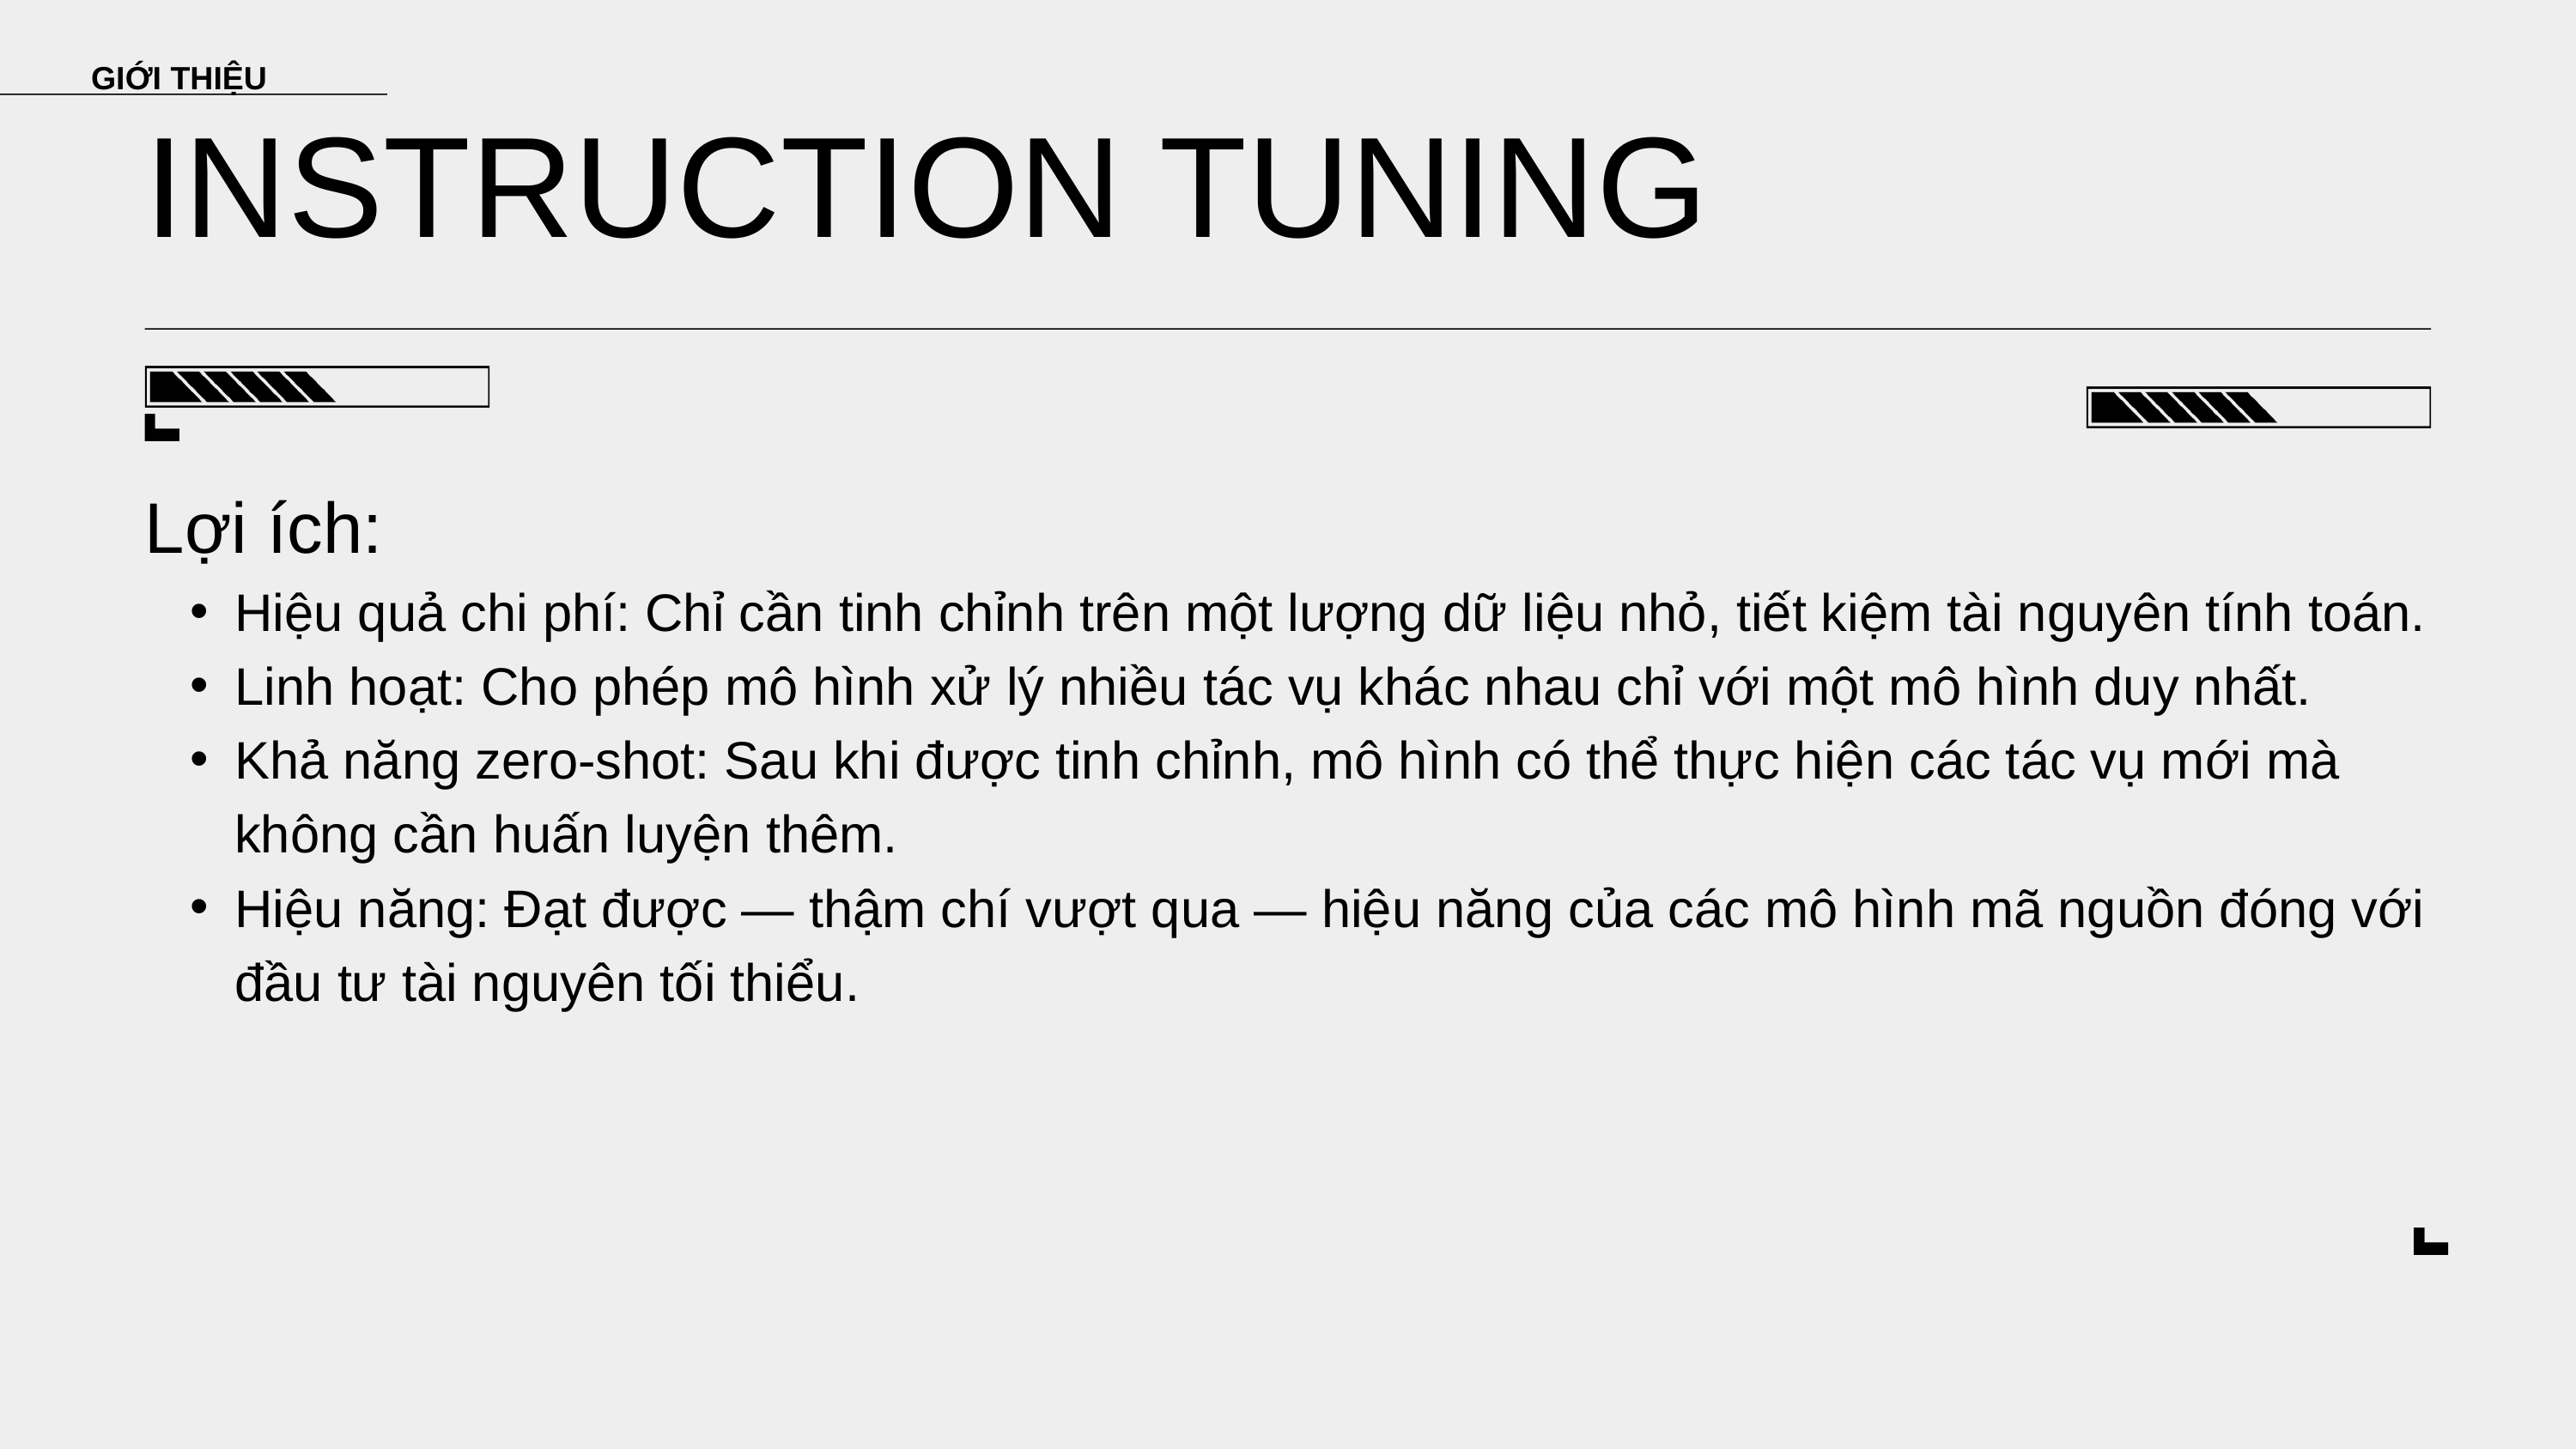

GIỚI THIỆU
INSTRUCTION TUNING

Lợi ích:
Hiệu quả chi phí: Chỉ cần tinh chỉnh trên một lượng dữ liệu nhỏ, tiết kiệm tài nguyên tính toán.
Linh hoạt: Cho phép mô hình xử lý nhiều tác vụ khác nhau chỉ với một mô hình duy nhất.
Khả năng zero-shot: Sau khi được tinh chỉnh, mô hình có thể thực hiện các tác vụ mới mà không cần huấn luyện thêm.
Hiệu năng: Đạt được — thậm chí vượt qua — hiệu năng của các mô hình mã nguồn đóng với đầu tư tài nguyên tối thiểu.